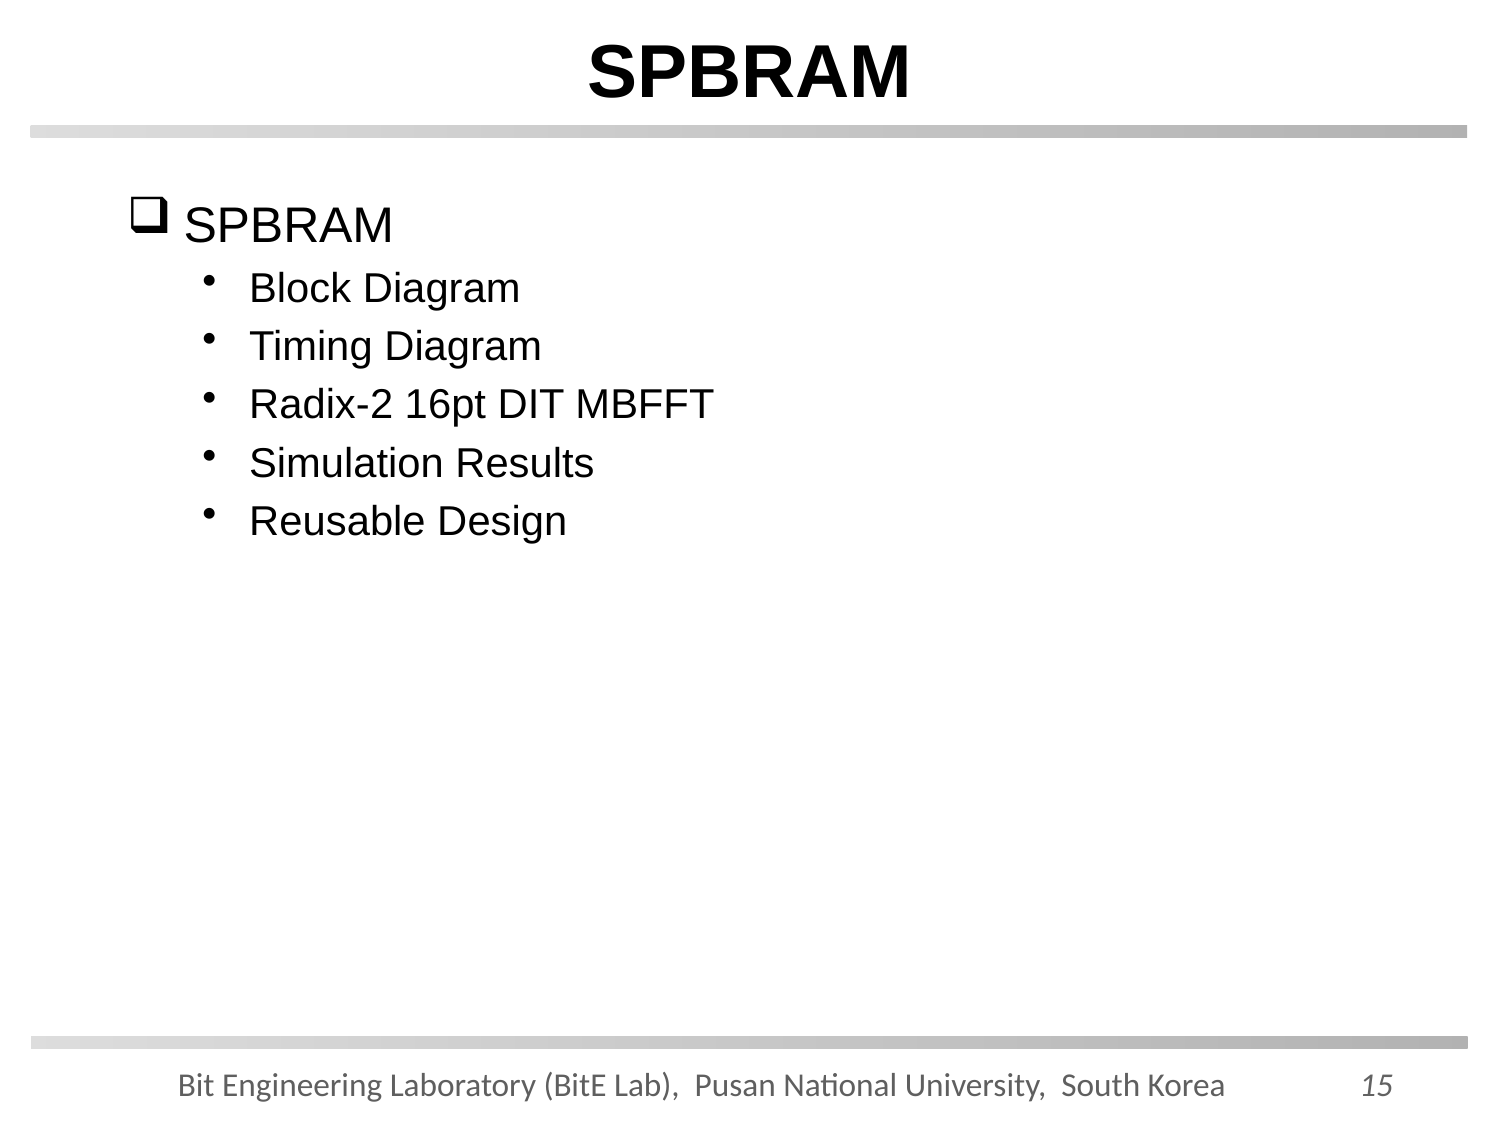

# SPBRAM
SPBRAM
Block Diagram
Timing Diagram
Radix-2 16pt DIT MBFFT
Simulation Results
Reusable Design